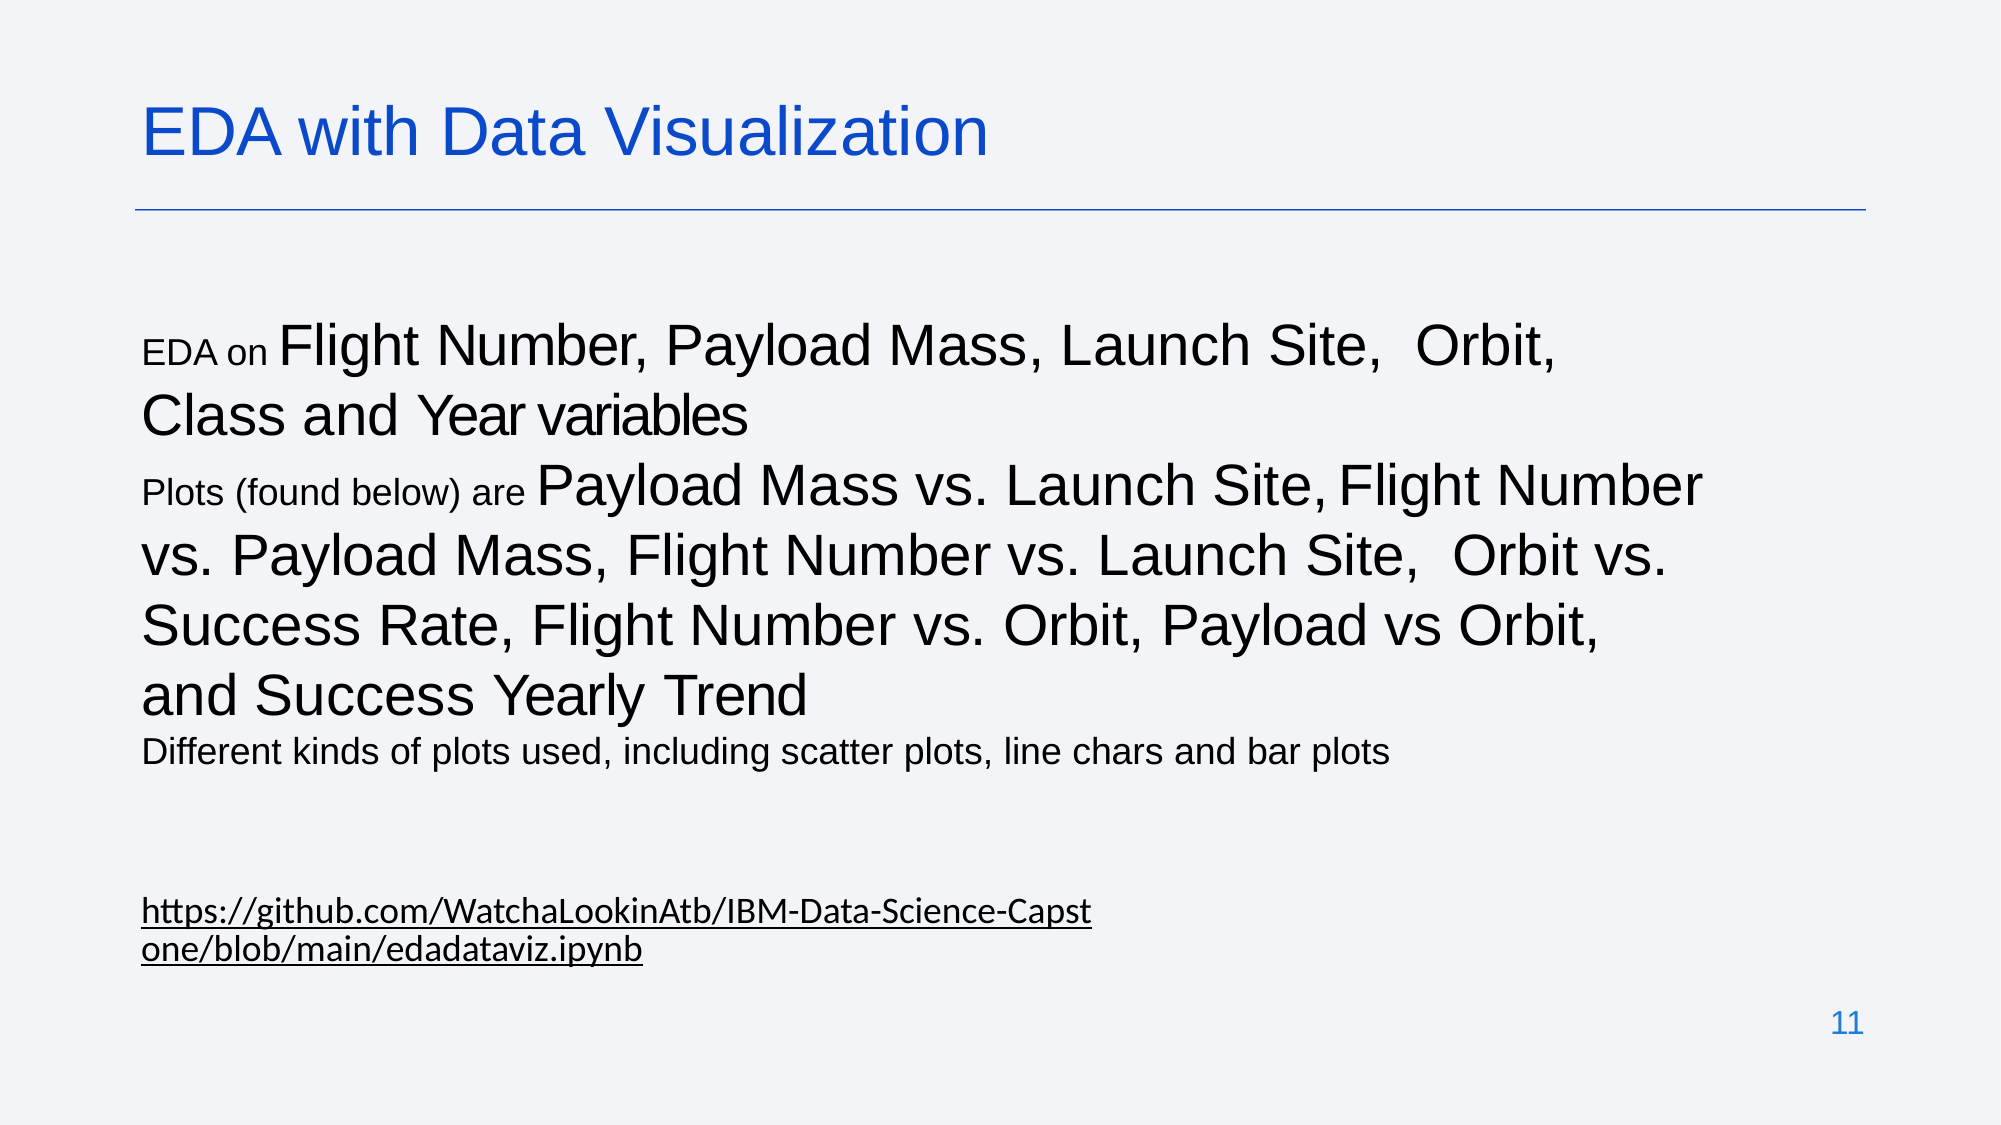

EDA with Data Visualization
EDA on Flight Number, Payload Mass, Launch Site,  Orbit, Class and Year variables
Plots (found below) are Payload Mass vs. Launch Site, Flight Number vs. Payload Mass, Flight Number vs. Launch Site,  Orbit vs. Success Rate, Flight Number vs. Orbit, Payload vs Orbit, and Success Yearly Trend
Different kinds of plots used, including scatter plots, line chars and bar plots
https://github.com/WatchaLookinAtb/IBM-Data-Science-Capstone/blob/main/edadataviz.ipynb
11